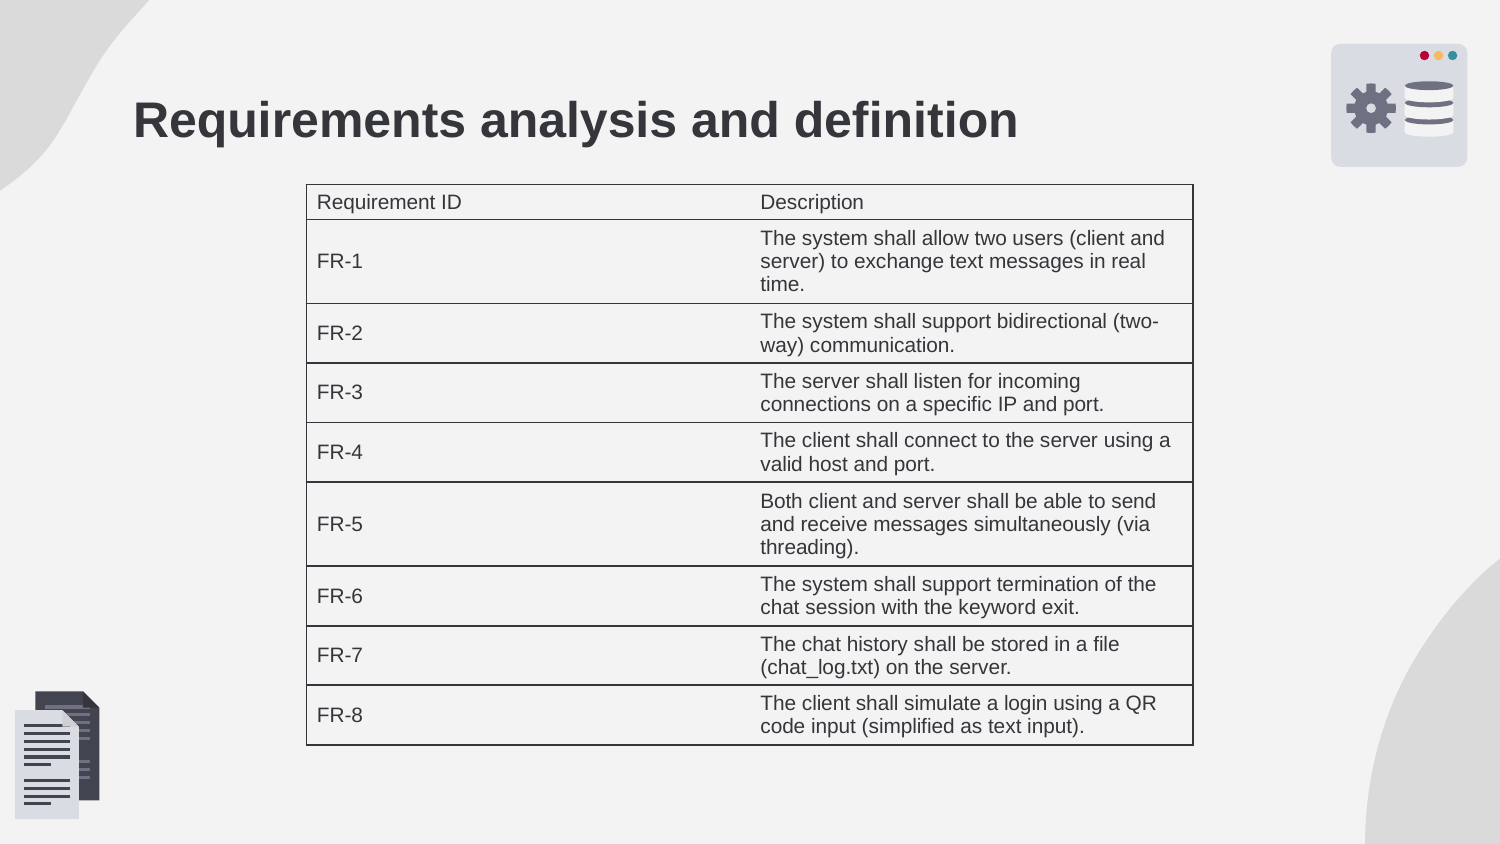

# Requirements analysis and definition
| Requirement ID | Description |
| --- | --- |
| FR-1 | The system shall allow two users (client and server) to exchange text messages in real time. |
| FR-2 | The system shall support bidirectional (two-way) communication. |
| FR-3 | The server shall listen for incoming connections on a specific IP and port. |
| FR-4 | The client shall connect to the server using a valid host and port. |
| FR-5 | Both client and server shall be able to send and receive messages simultaneously (via threading). |
| FR-6 | The system shall support termination of the chat session with the keyword exit. |
| FR-7 | The chat history shall be stored in a file (chat\_log.txt) on the server. |
| FR-8 | The client shall simulate a login using a QR code input (simplified as text input). |